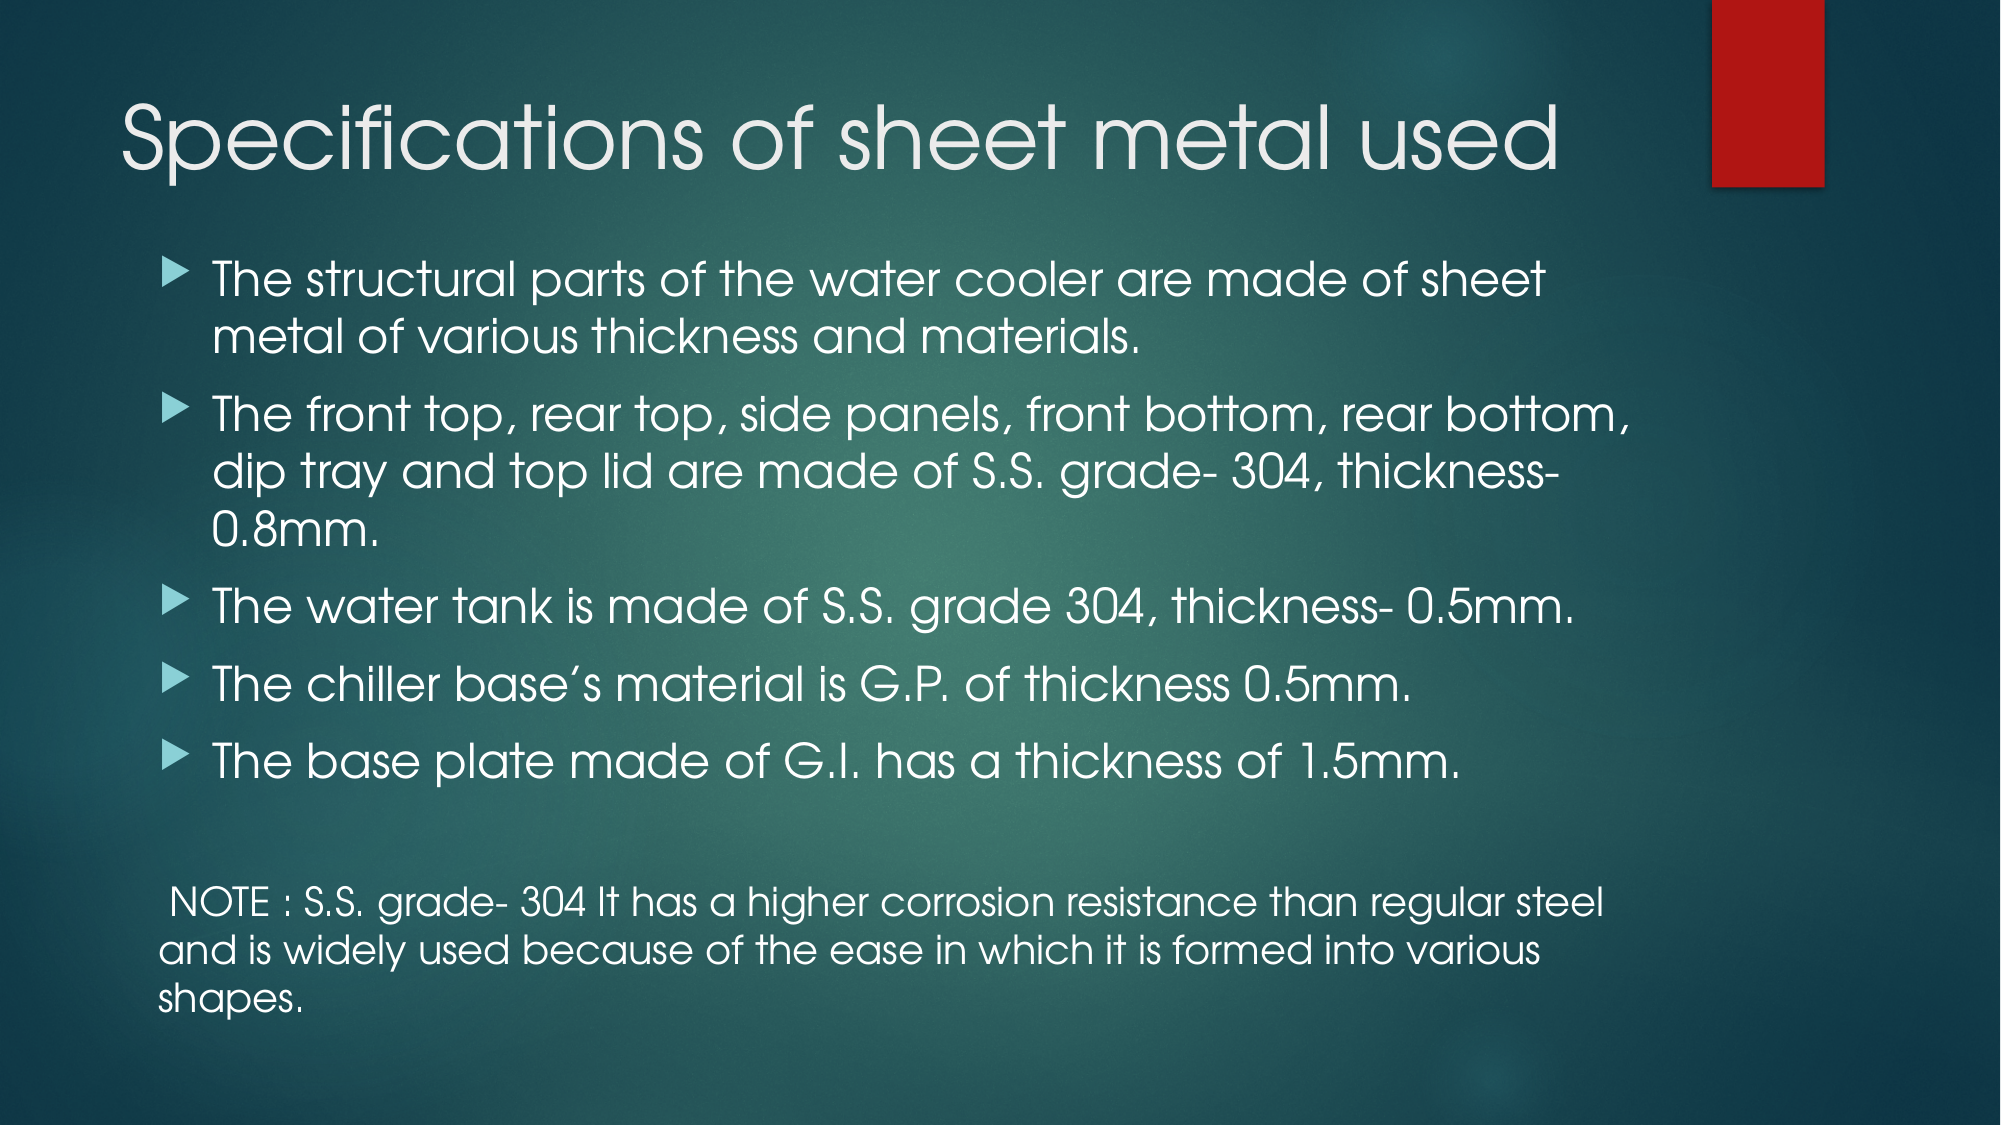

# Specifications of sheet metal used
The structural parts of the water cooler are made of sheet metal of various thickness and materials.
The front top, rear top, side panels, front bottom, rear bottom, dip tray and top lid are made of S.S. grade- 304, thickness- 0.8mm.
The water tank is made of S.S. grade 304, thickness- 0.5mm.
The chiller base’s material is G.P. of thickness 0.5mm.
The base plate made of G.I. has a thickness of 1.5mm.

 NOTE : S.S. grade- 304 It has a higher corrosion resistance than regular steel       and is widely used because of the ease in which it is formed into various shapes.